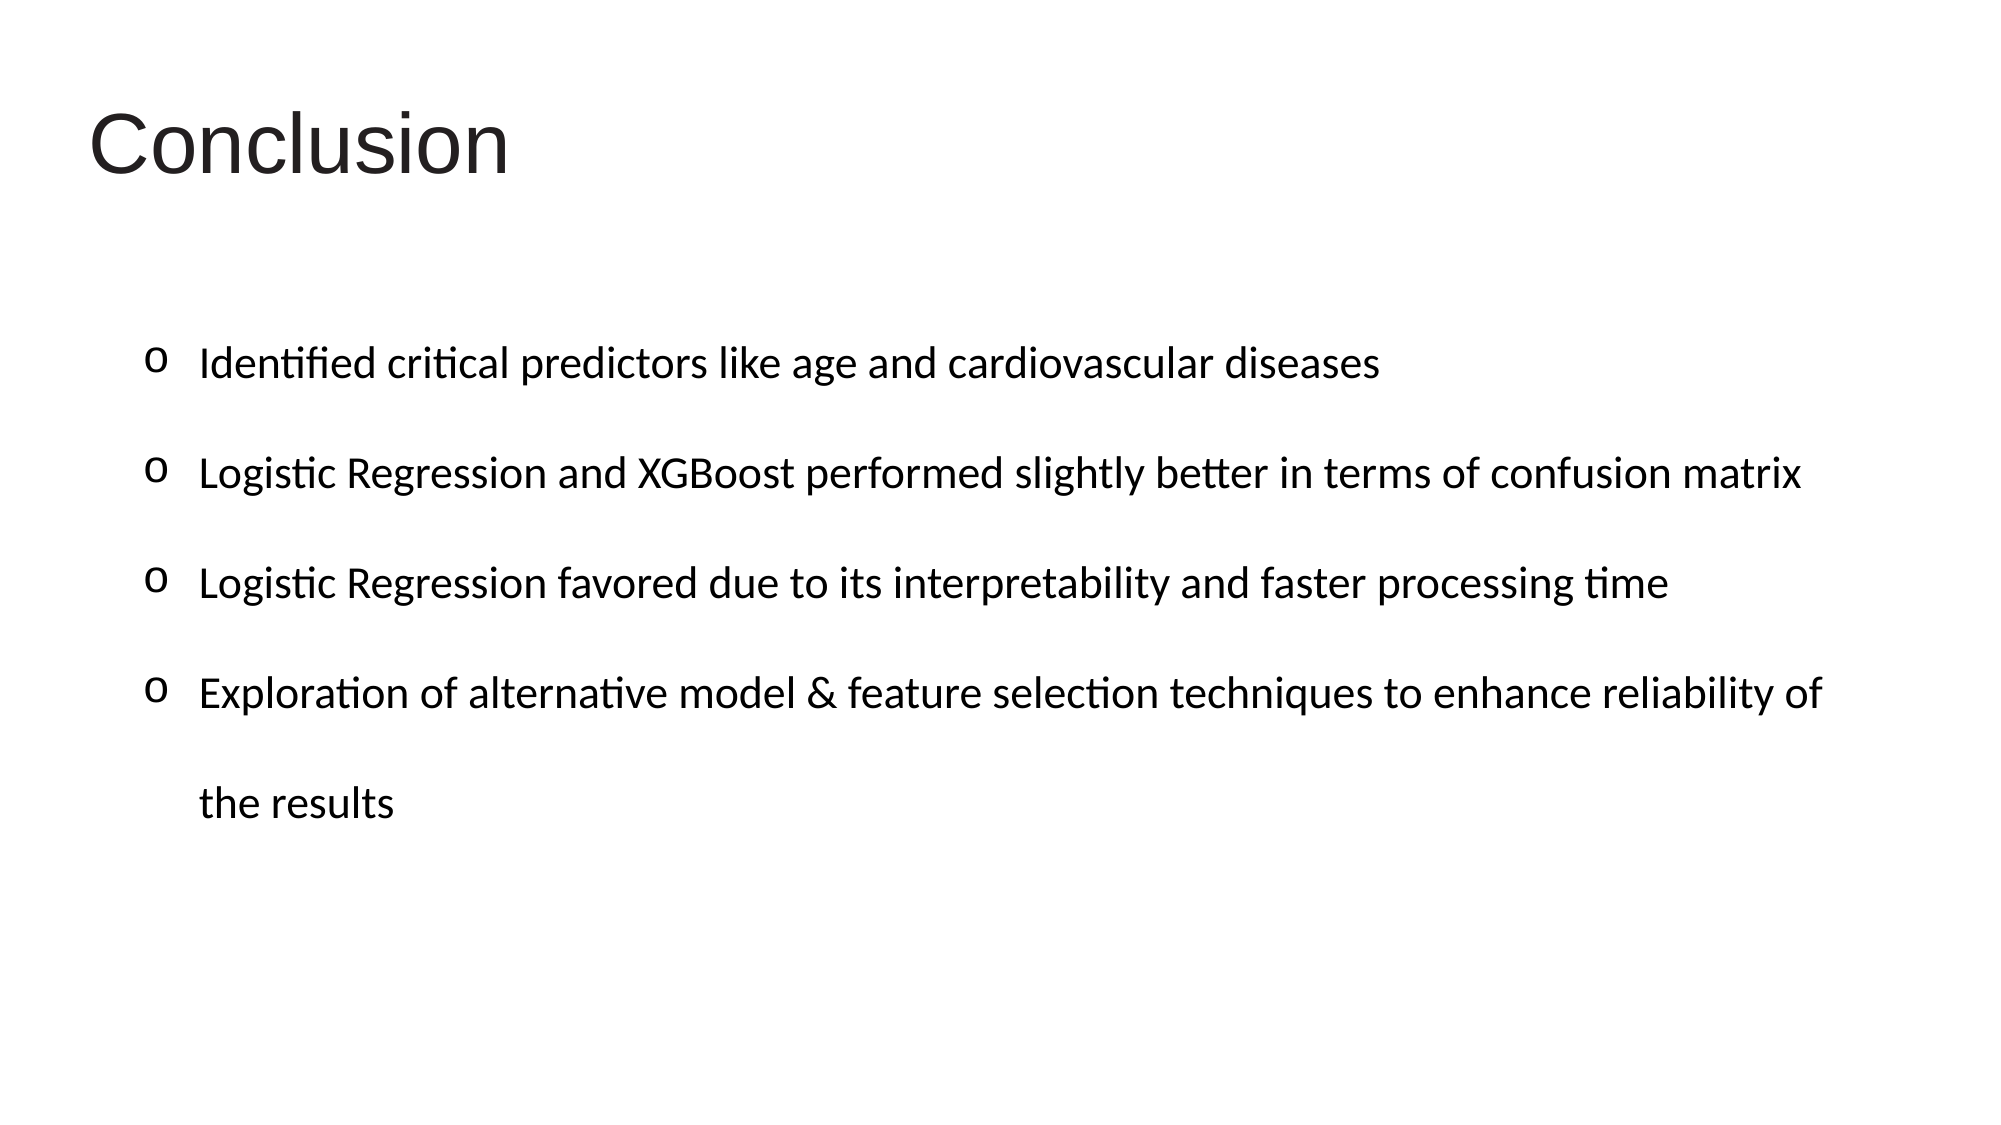

Conclusion
Identified critical predictors like age and cardiovascular diseases
Logistic Regression and XGBoost performed slightly better in terms of confusion matrix
Logistic Regression favored due to its interpretability and faster processing time
Exploration of alternative model & feature selection techniques to enhance reliability of the results